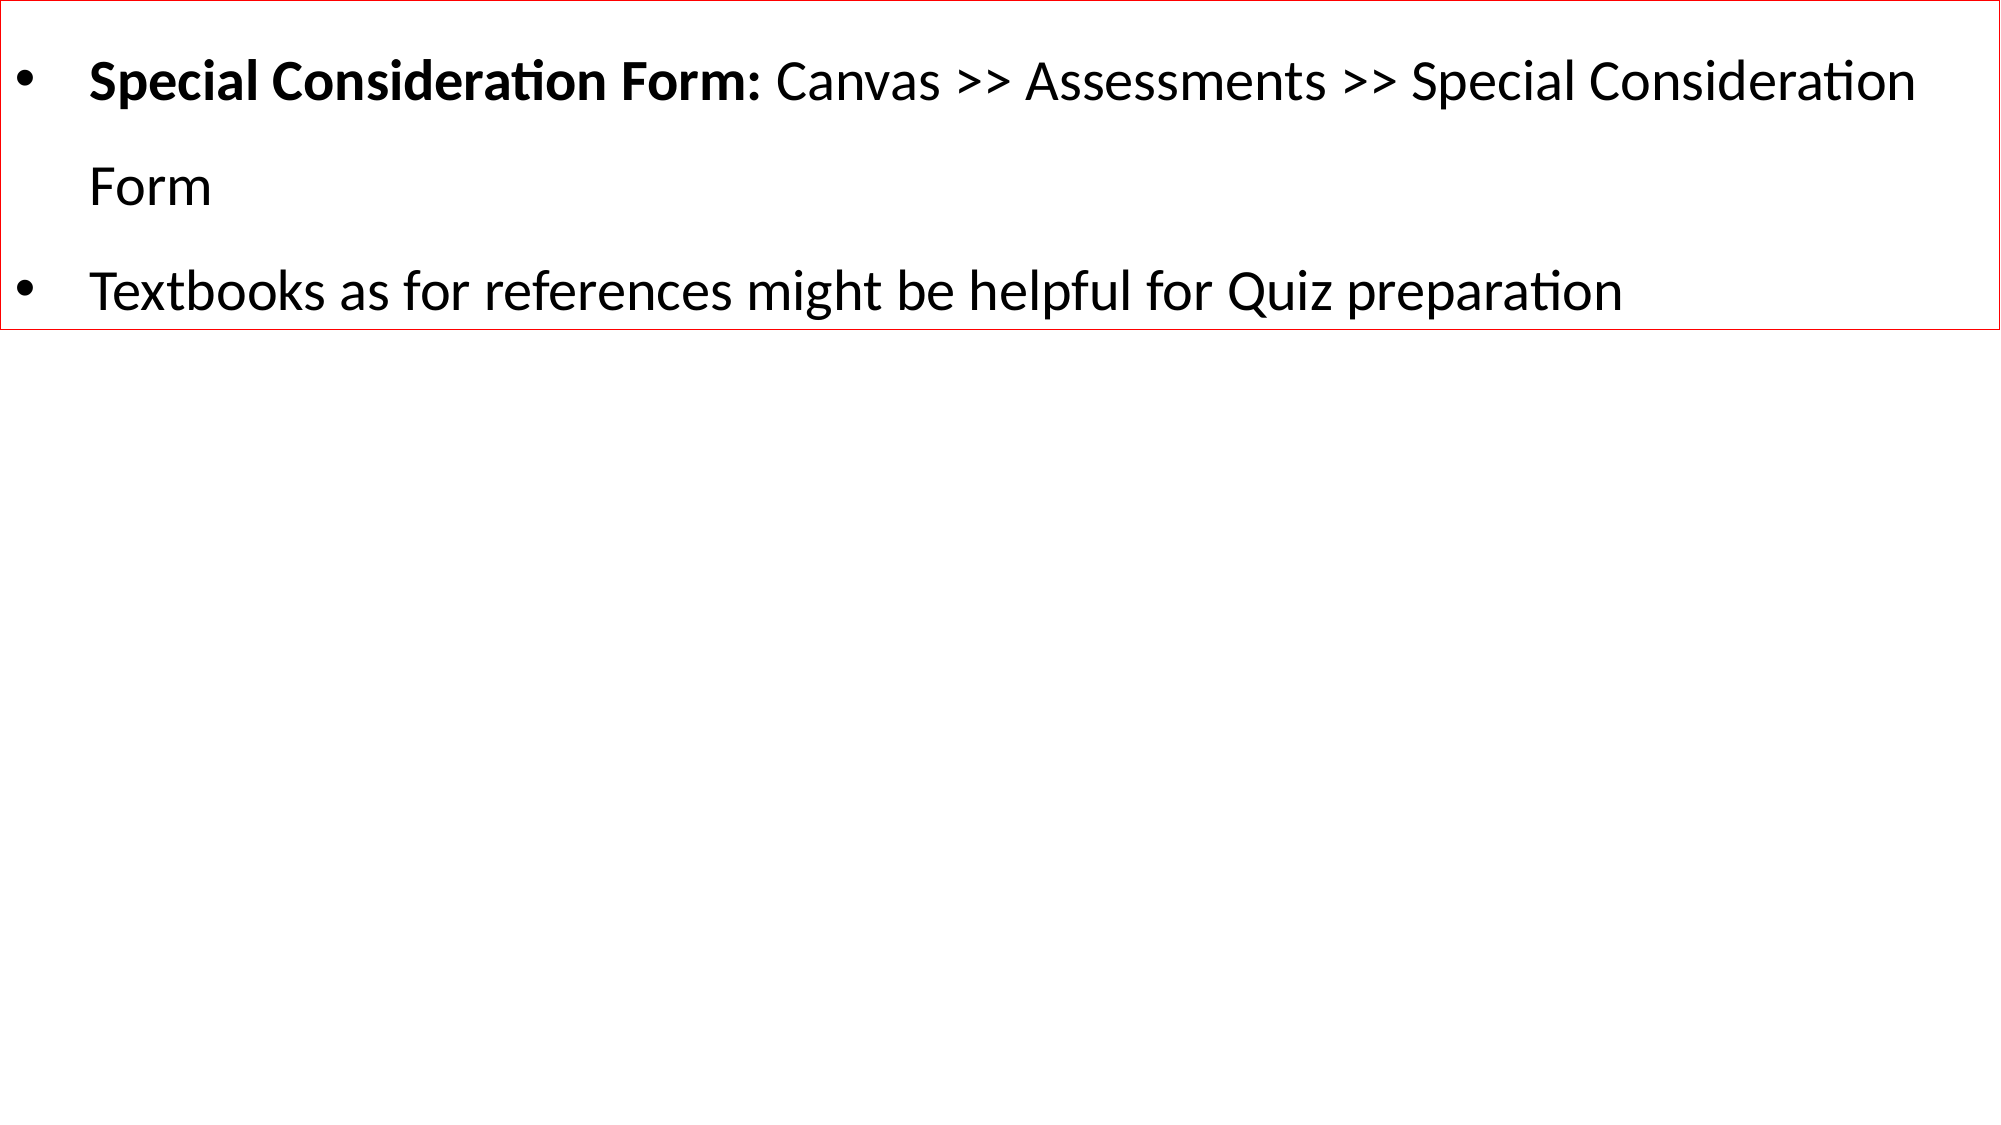

Special Consideration Form: Canvas >> Assessments >> Special Consideration Form
Textbooks as for references might be helpful for Quiz preparation